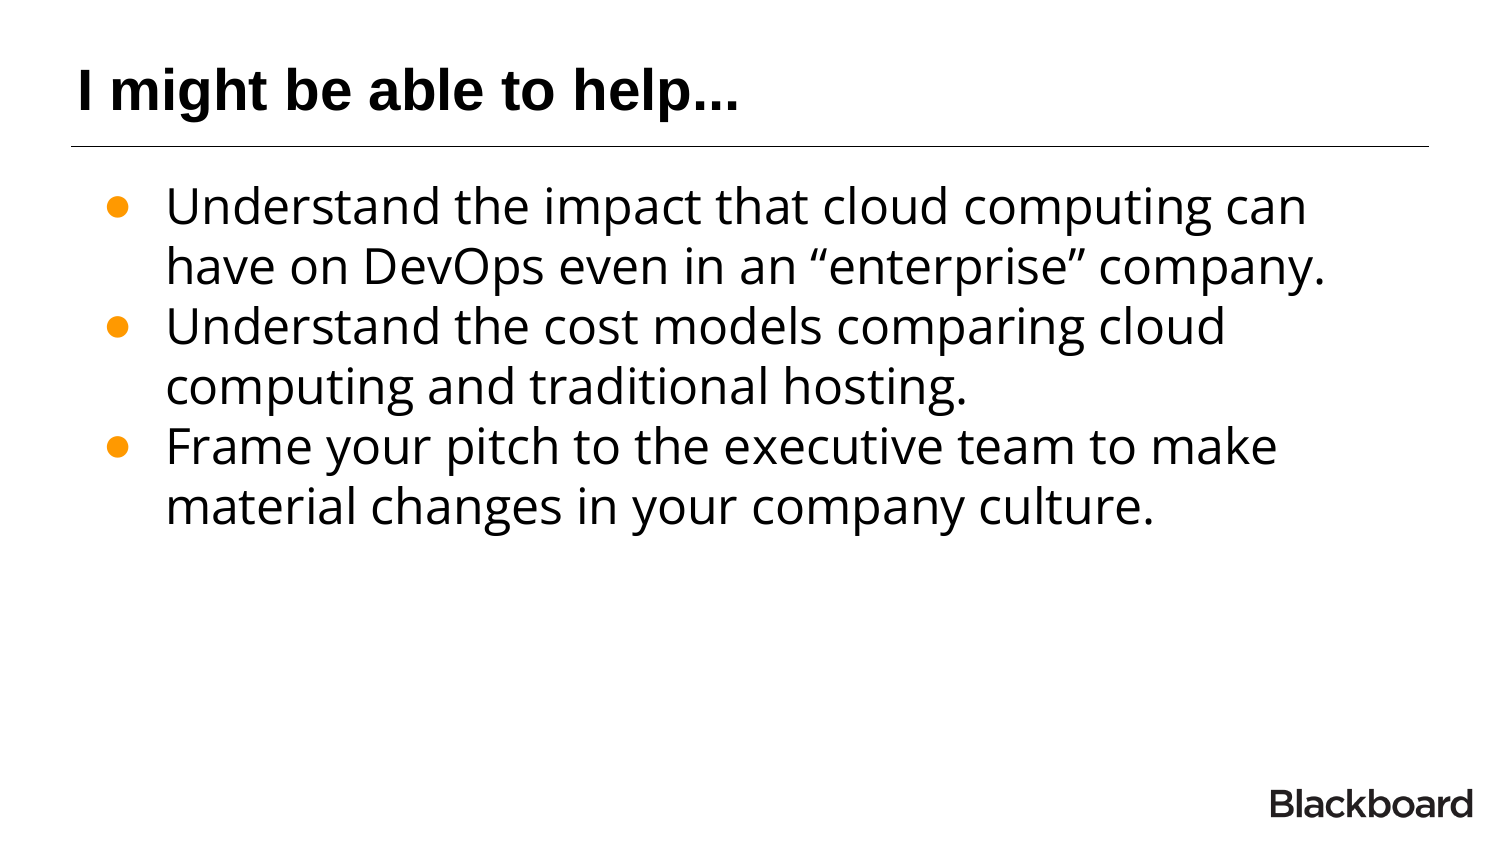

# I might be able to help...
Understand the impact that cloud computing can have on DevOps even in an “enterprise” company.
Understand the cost models comparing cloud computing and traditional hosting.
Frame your pitch to the executive team to make material changes in your company culture.